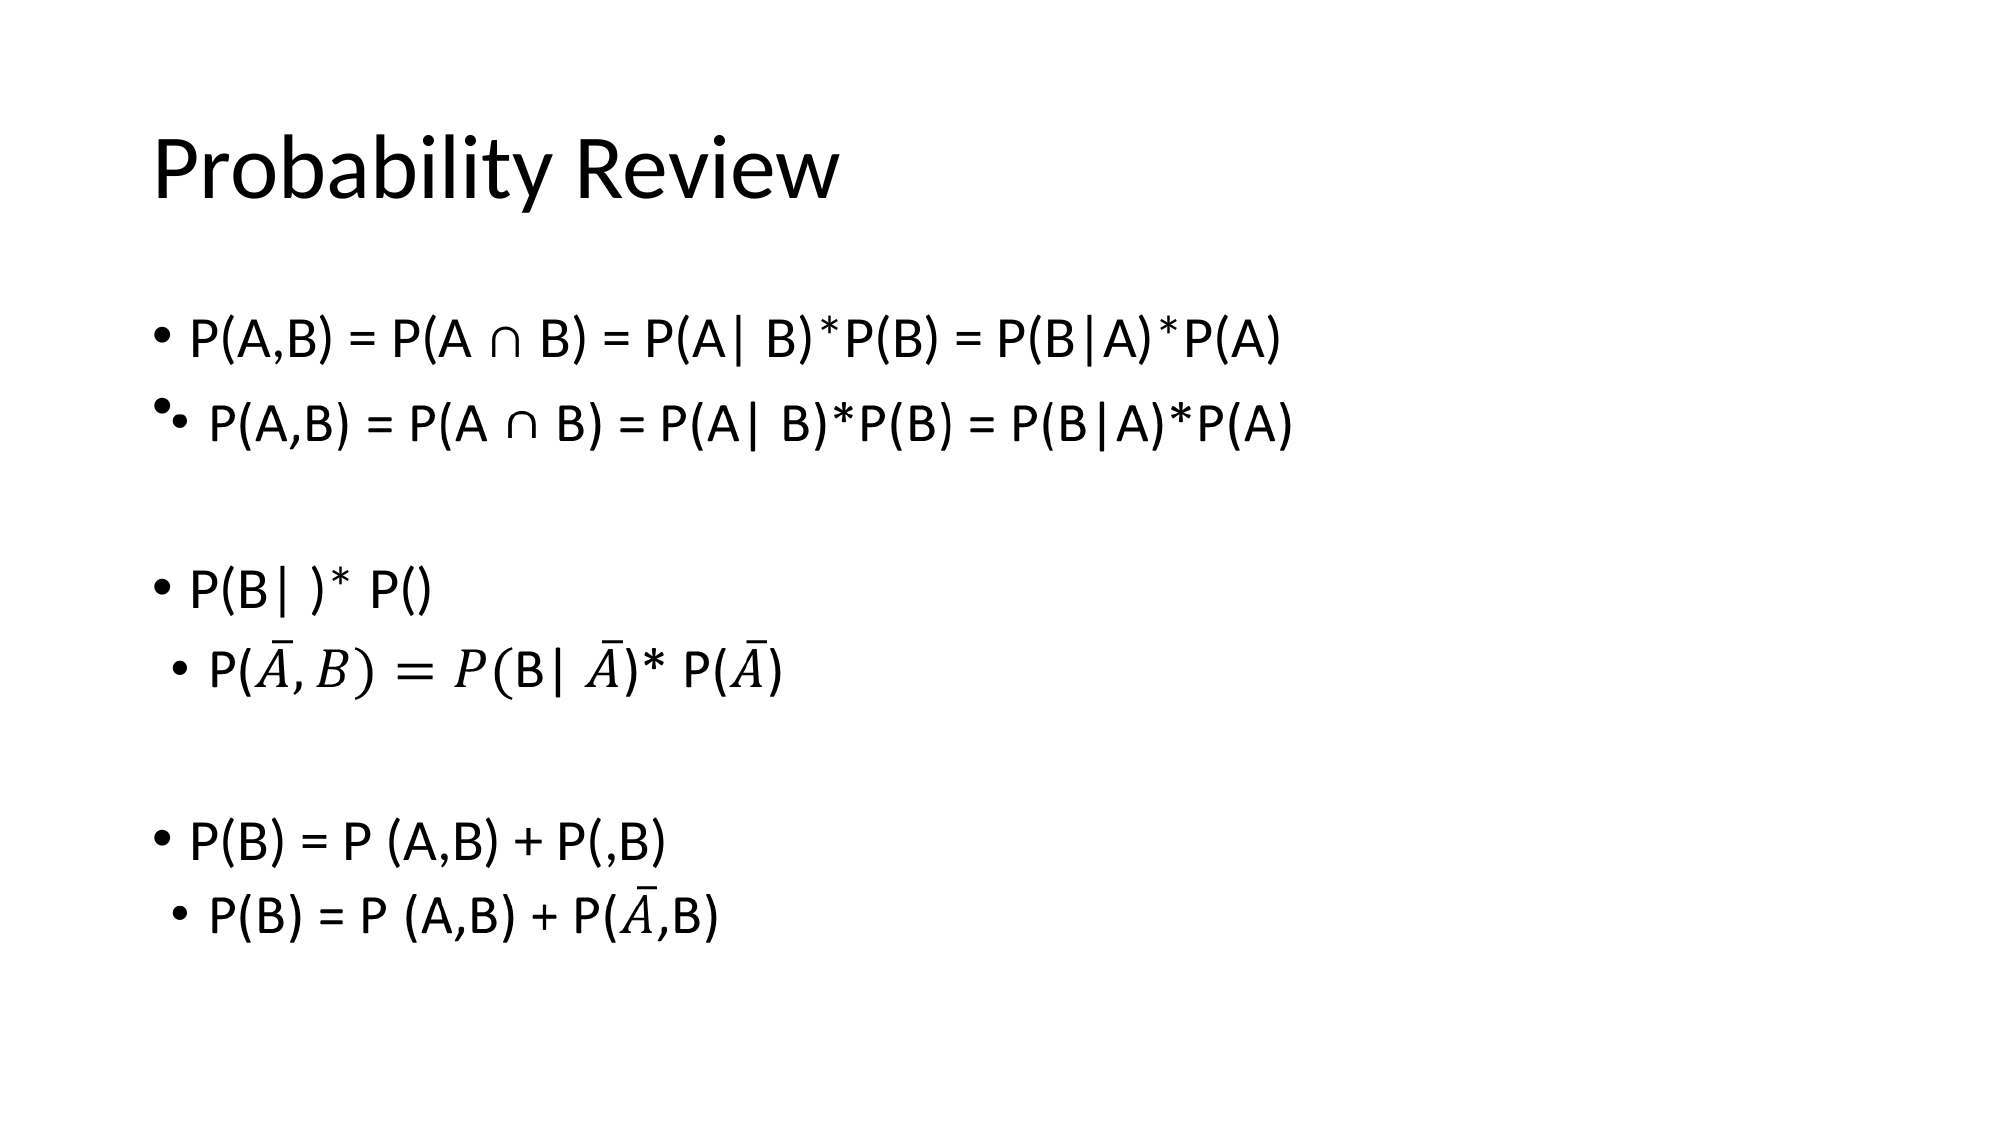

Probability Review
P(A,B) = P(A ∩ B) = P(A| B)*P(B) = P(B|A)*P(A)

P(B| )* P()

P(B) = P (A,B) + P(,B)